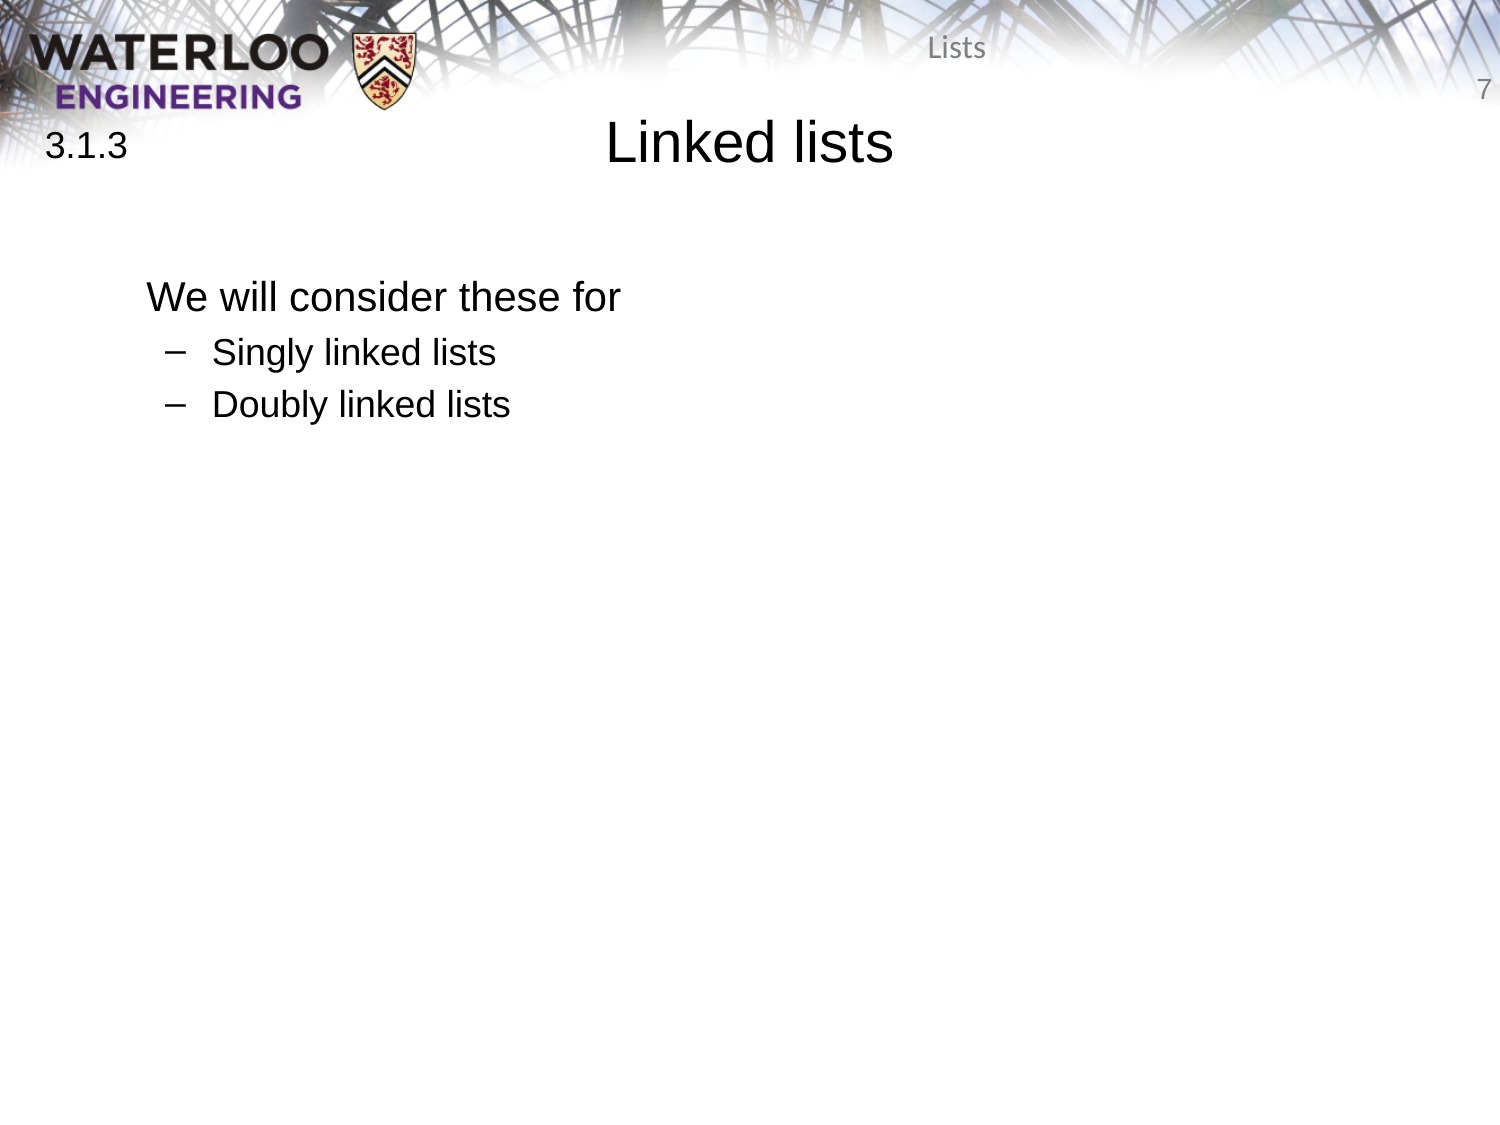

# Linked lists
3.1.3
	We will consider these for
Singly linked lists
Doubly linked lists